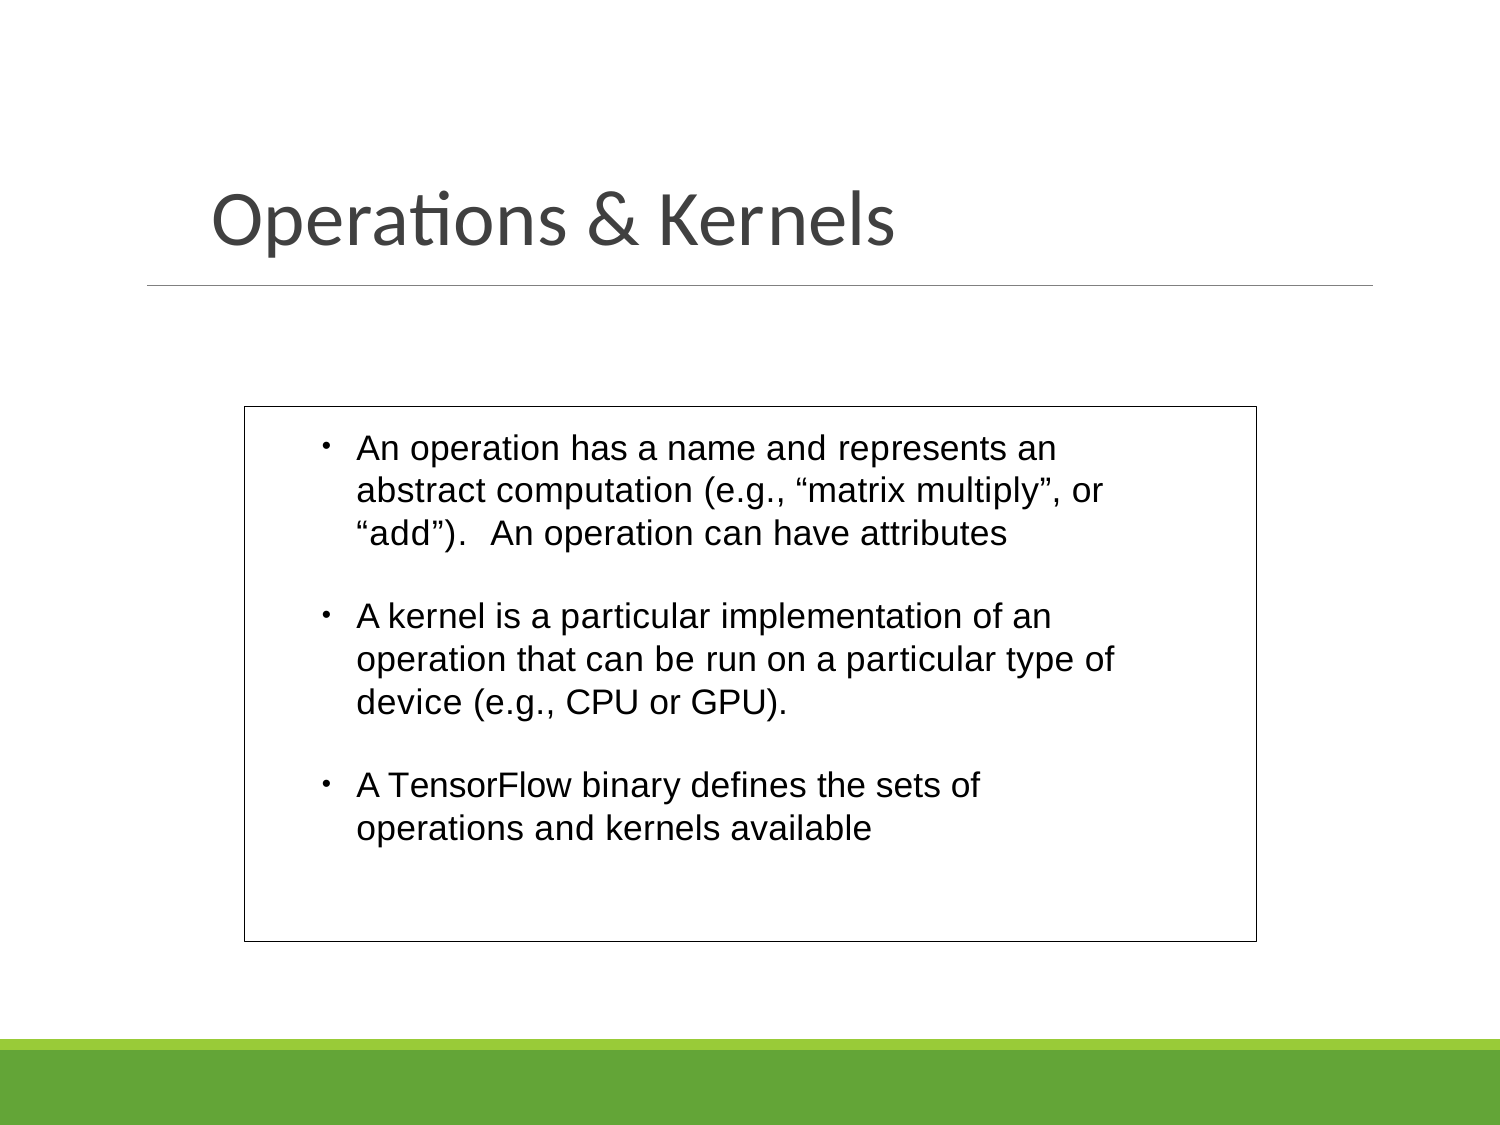

# Operations & Kernels

An operation has a name and represents an abstract computation (e.g., “matrix multiply”, or “add”).	An operation can have attributes
•
A kernel is a particular implementation of an operation that can be run on a particular type of device (e.g., CPU or GPU).
•
A TensorFlow binary defines the sets of operations and kernels available
•